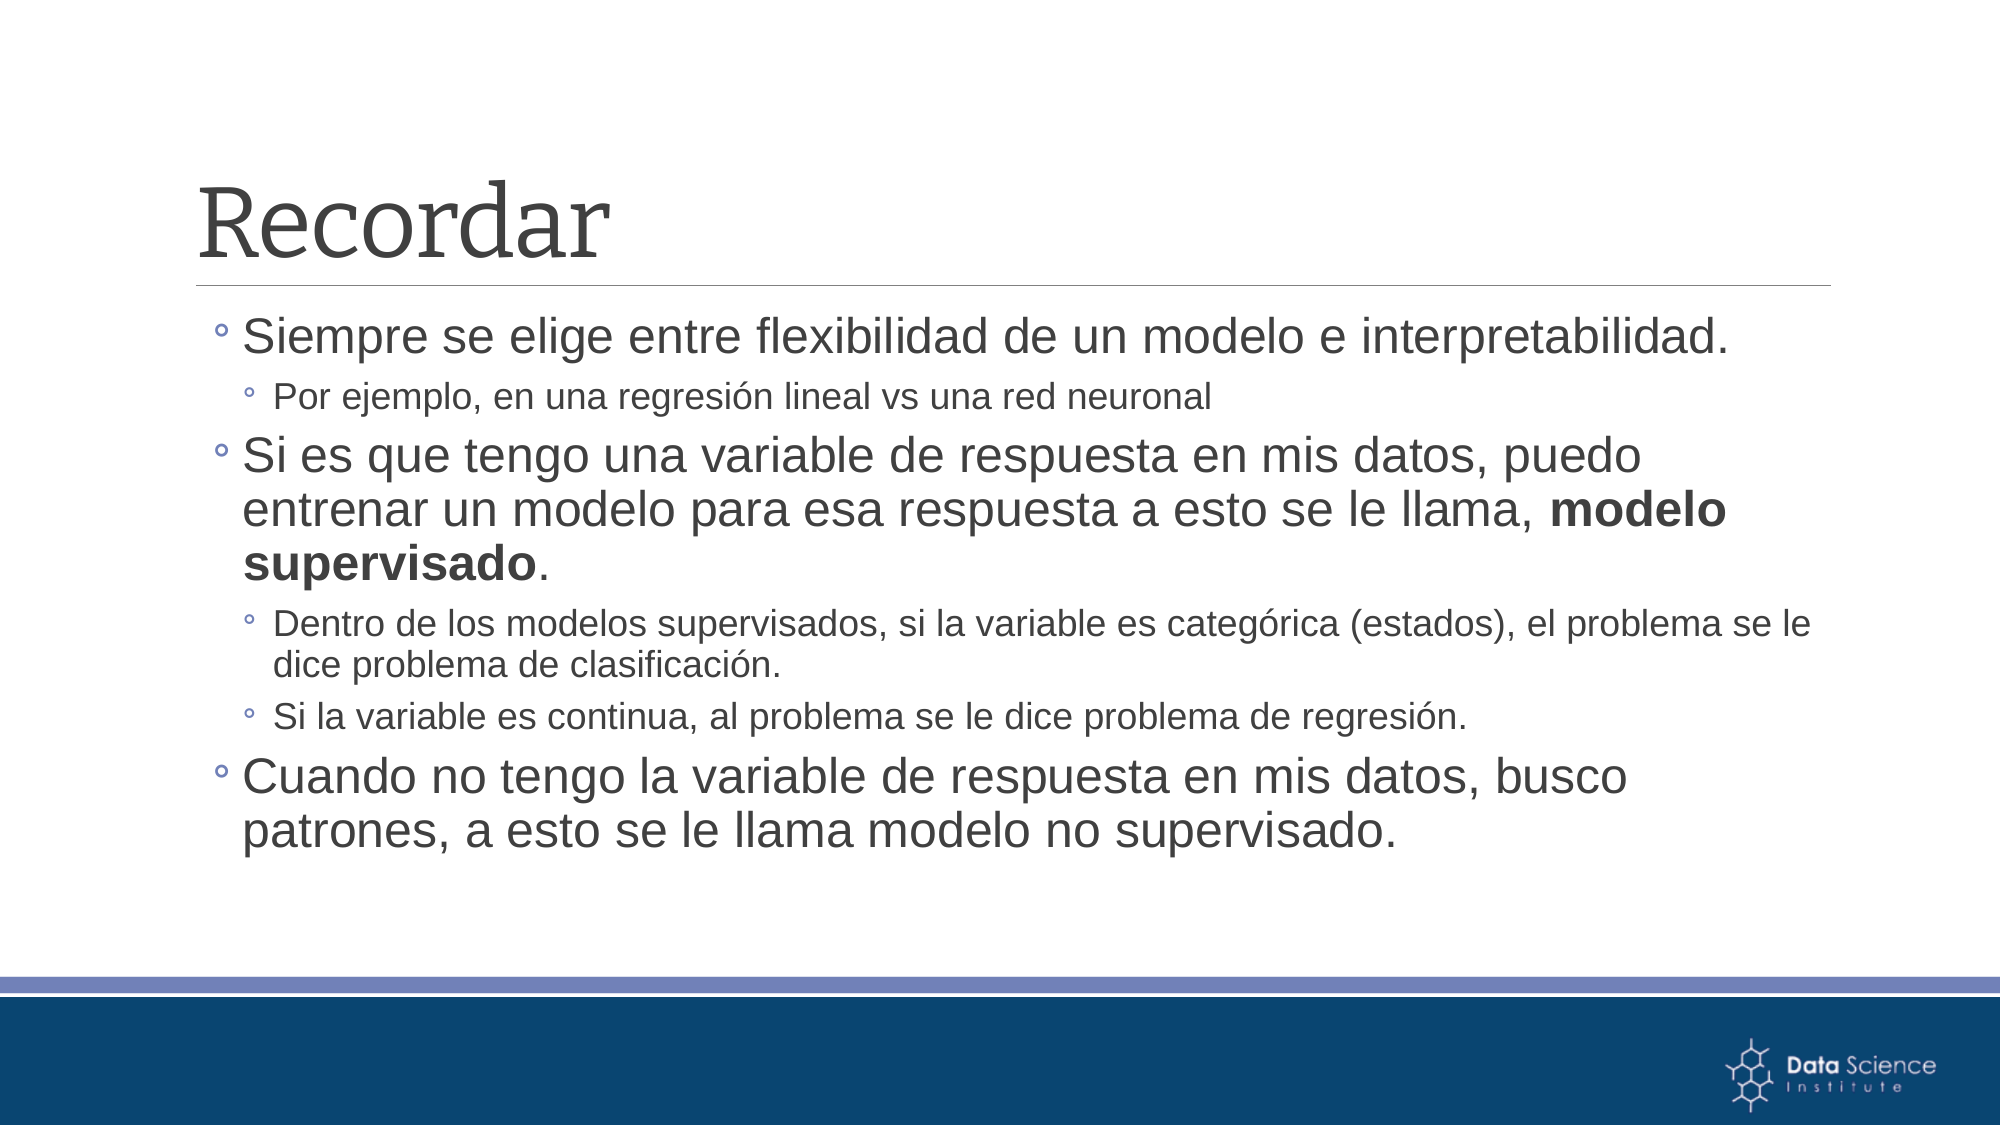

# Recordar
Siempre se elige entre flexibilidad de un modelo e interpretabilidad.
Por ejemplo, en una regresión lineal vs una red neuronal
Si es que tengo una variable de respuesta en mis datos, puedo entrenar un modelo para esa respuesta a esto se le llama, modelo supervisado.
Dentro de los modelos supervisados, si la variable es categórica (estados), el problema se le dice problema de clasificación.
Si la variable es continua, al problema se le dice problema de regresión.
Cuando no tengo la variable de respuesta en mis datos, busco patrones, a esto se le llama modelo no supervisado.